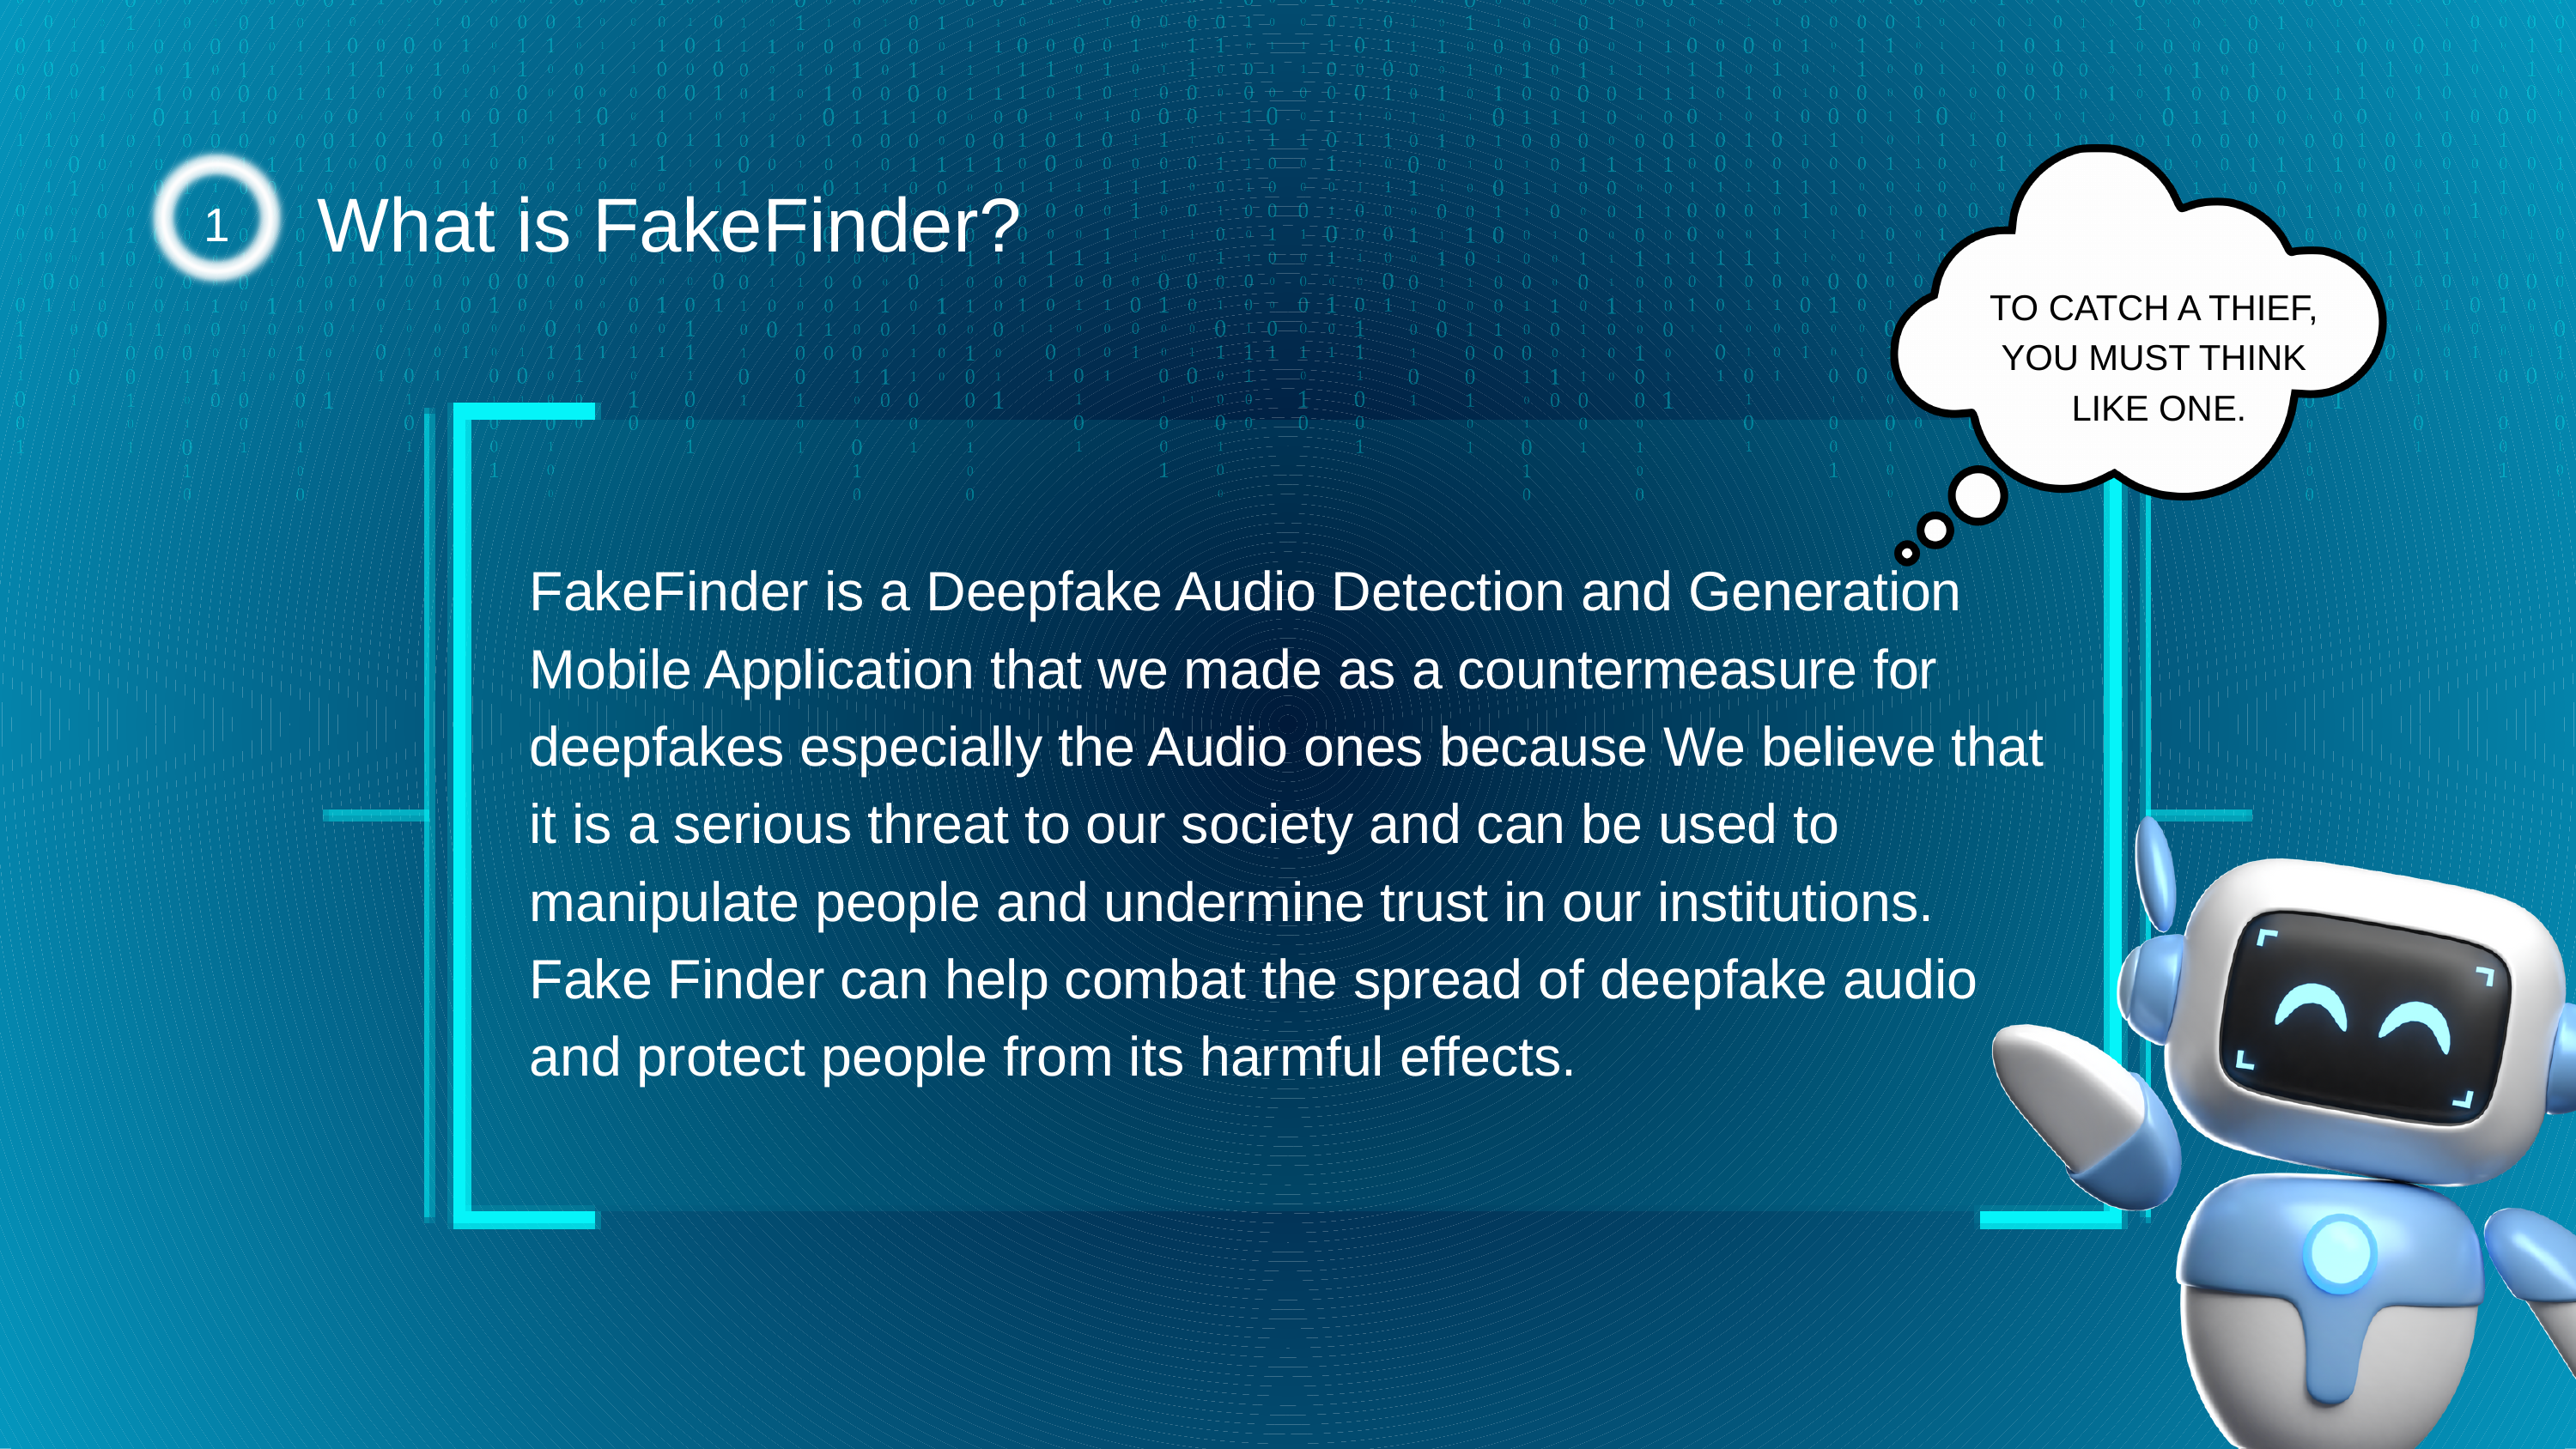

1

TO CATCH A THIEF, YOU MUST THINK
 LIKE ONE.
What is FakeFinder?

FakeFinder is a Deepfake Audio Detection and Generation Mobile Application that we made as a countermeasure for deepfakes especially the Audio ones because We believe that it is a serious threat to our society and can be used to manipulate people and undermine trust in our institutions. Fake Finder can help combat the spread of deepfake audio and protect people from its harmful effects.